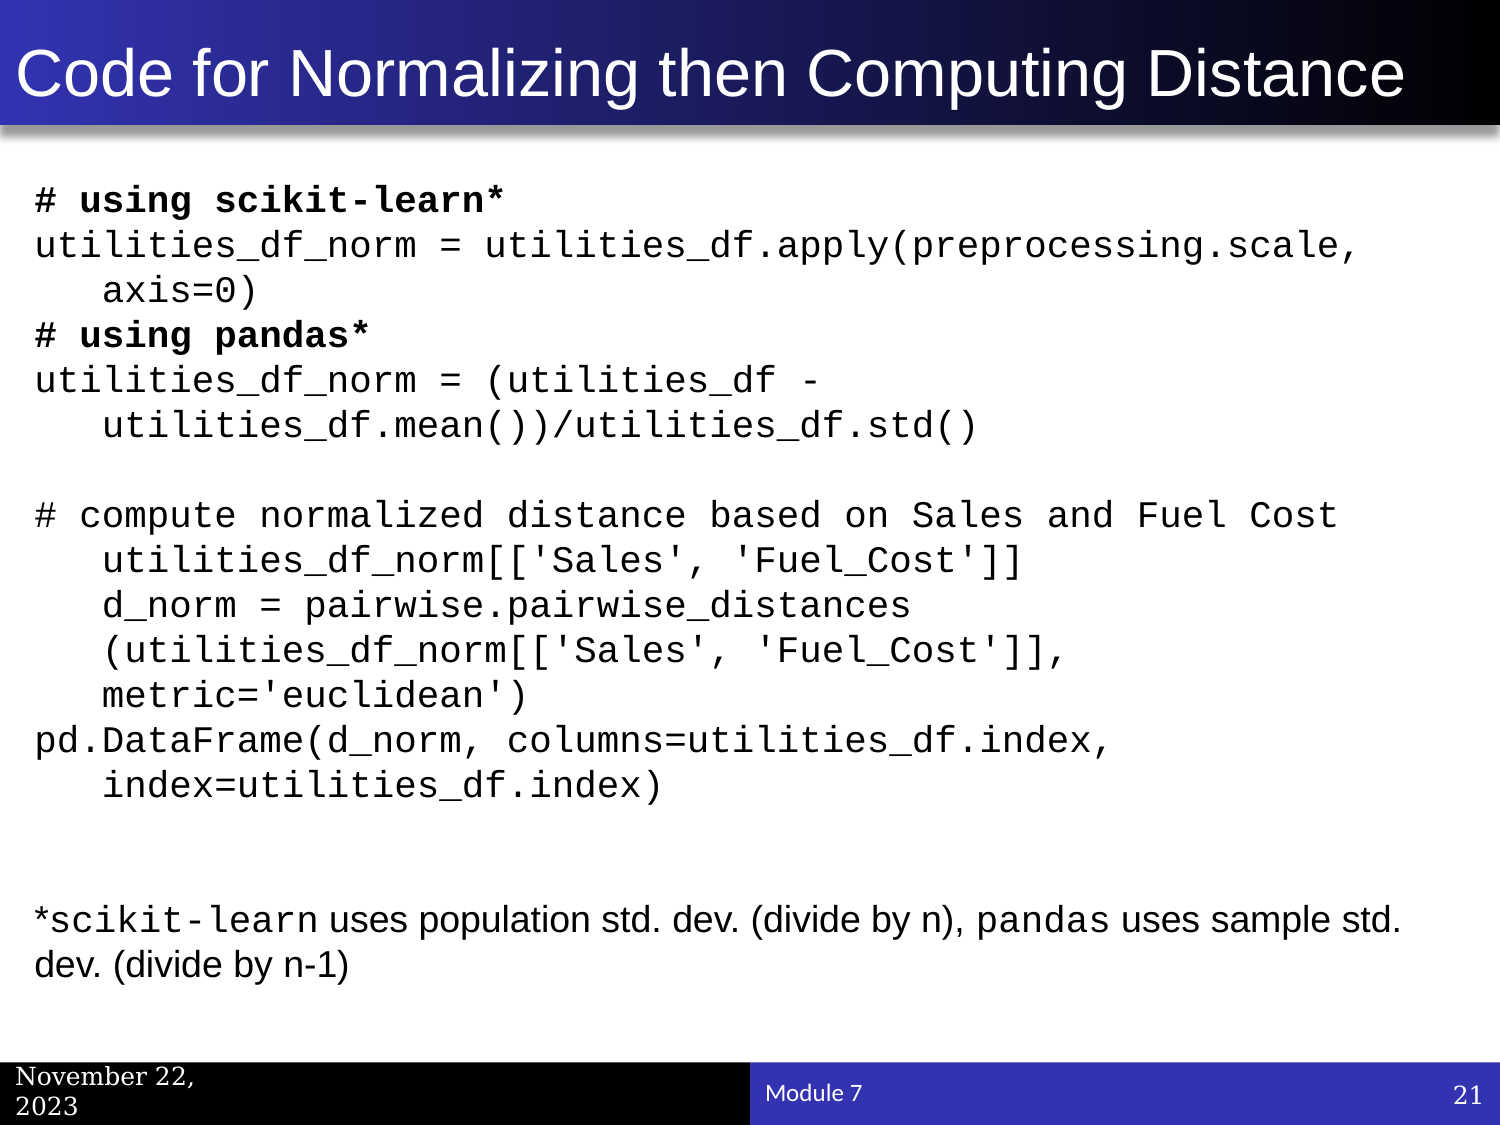

# Code for Normalizing then Computing Distance
# using scikit-learn*
utilities_df_norm = utilities_df.apply(preprocessing.scale,
   axis=0)
# using pandas*
utilities_df_norm = (utilities_df -
   utilities_df.mean())/utilities_df.std()

# compute normalized distance based on Sales and Fuel Cost
   utilities_df_norm[['Sales', 'Fuel_Cost']]
   d_norm = pairwise.pairwise_distances
   (utilities_df_norm[['Sales', 'Fuel_Cost']],
   metric='euclidean')
pd.DataFrame(d_norm, columns=utilities_df.index,
   index=utilities_df.index)

*scikit-learn uses population std. dev. (divide by n), pandas uses sample std. dev. (divide by n-1)

November 22, 2023
21
Module 7